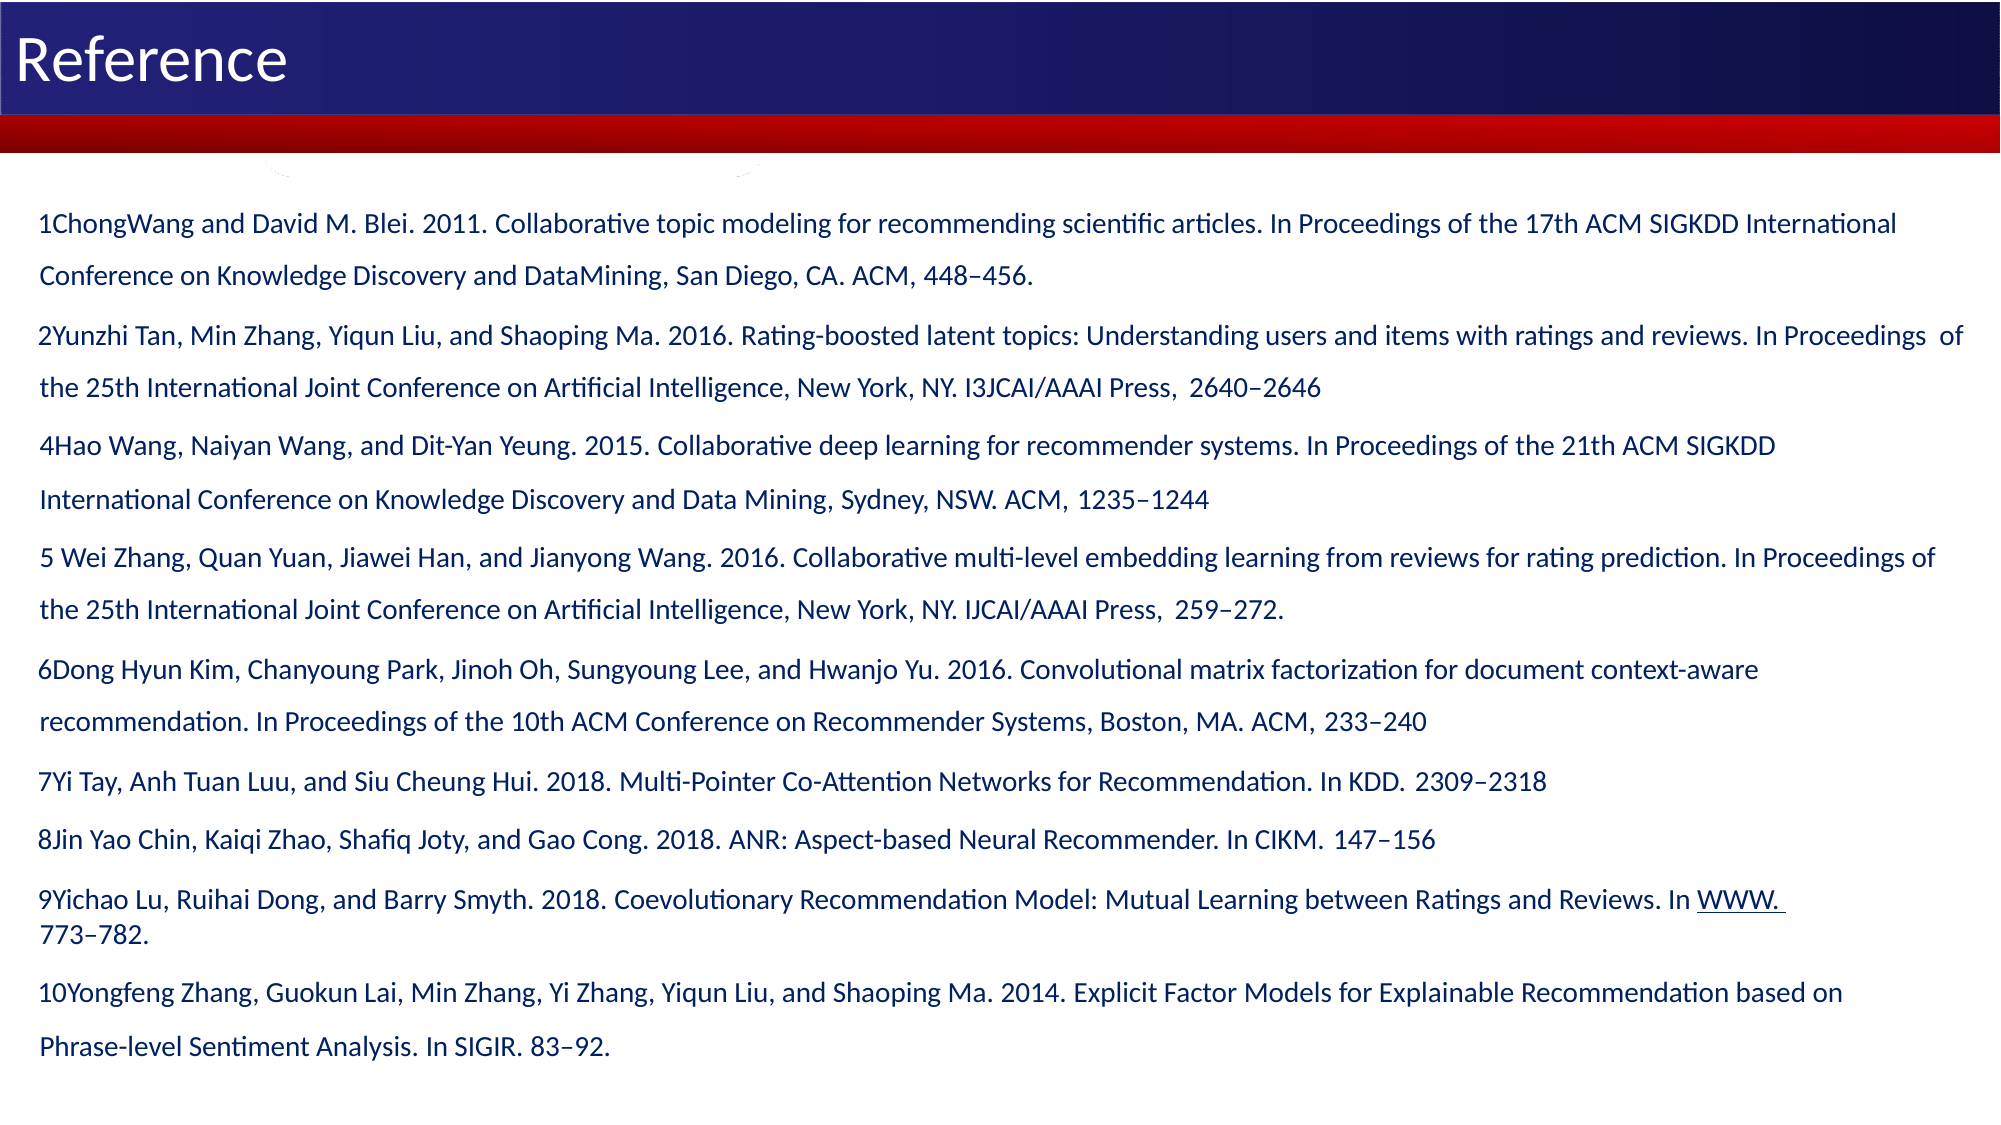

# Reference

ChongWang and David M. Blei. 2011. Collaborative topic modeling for recommending scientific articles. In Proceedings of the 17th ACM SIGKDD International  Conference on Knowledge Discovery and DataMining, San Diego, CA. ACM, 448–456.
Yunzhi Tan, Min Zhang, Yiqun Liu, and Shaoping Ma. 2016. Rating-boosted latent topics: Understanding users and items with ratings and reviews. In Proceedings  of the 25th International Joint Conference on Artificial Intelligence, New York, NY. I3JCAI/AAAI Press, 2640–2646
4Hao Wang, Naiyan Wang, and Dit-Yan Yeung. 2015. Collaborative deep learning for recommender systems. In Proceedings of the 21th ACM SIGKDD  International Conference on Knowledge Discovery and Data Mining, Sydney, NSW. ACM, 1235–1244
5 Wei Zhang, Quan Yuan, Jiawei Han, and Jianyong Wang. 2016. Collaborative multi-level embedding learning from reviews for rating prediction. In Proceedings of  the 25th International Joint Conference on Artificial Intelligence, New York, NY. IJCAI/AAAI Press, 259–272.
Dong Hyun Kim, Chanyoung Park, Jinoh Oh, Sungyoung Lee, and Hwanjo Yu. 2016. Convolutional matrix factorization for document context-aware  recommendation. In Proceedings of the 10th ACM Conference on Recommender Systems, Boston, MA. ACM, 233–240
Yi Tay, Anh Tuan Luu, and Siu Cheung Hui. 2018. Multi-Pointer Co-Attention Networks for Recommendation. In KDD. 2309–2318
Jin Yao Chin, Kaiqi Zhao, Shafiq Joty, and Gao Cong. 2018. ANR: Aspect-based Neural Recommender. In CIKM. 147–156
Yichao Lu, Ruihai Dong, and Barry Smyth. 2018. Coevolutionary Recommendation Model: Mutual Learning between Ratings and Reviews. In WWW. 773–782.
Yongfeng Zhang, Guokun Lai, Min Zhang, Yi Zhang, Yiqun Liu, and Shaoping Ma. 2014. Explicit Factor Models for Explainable Recommendation based on  Phrase-level Sentiment Analysis. In SIGIR. 83–92.